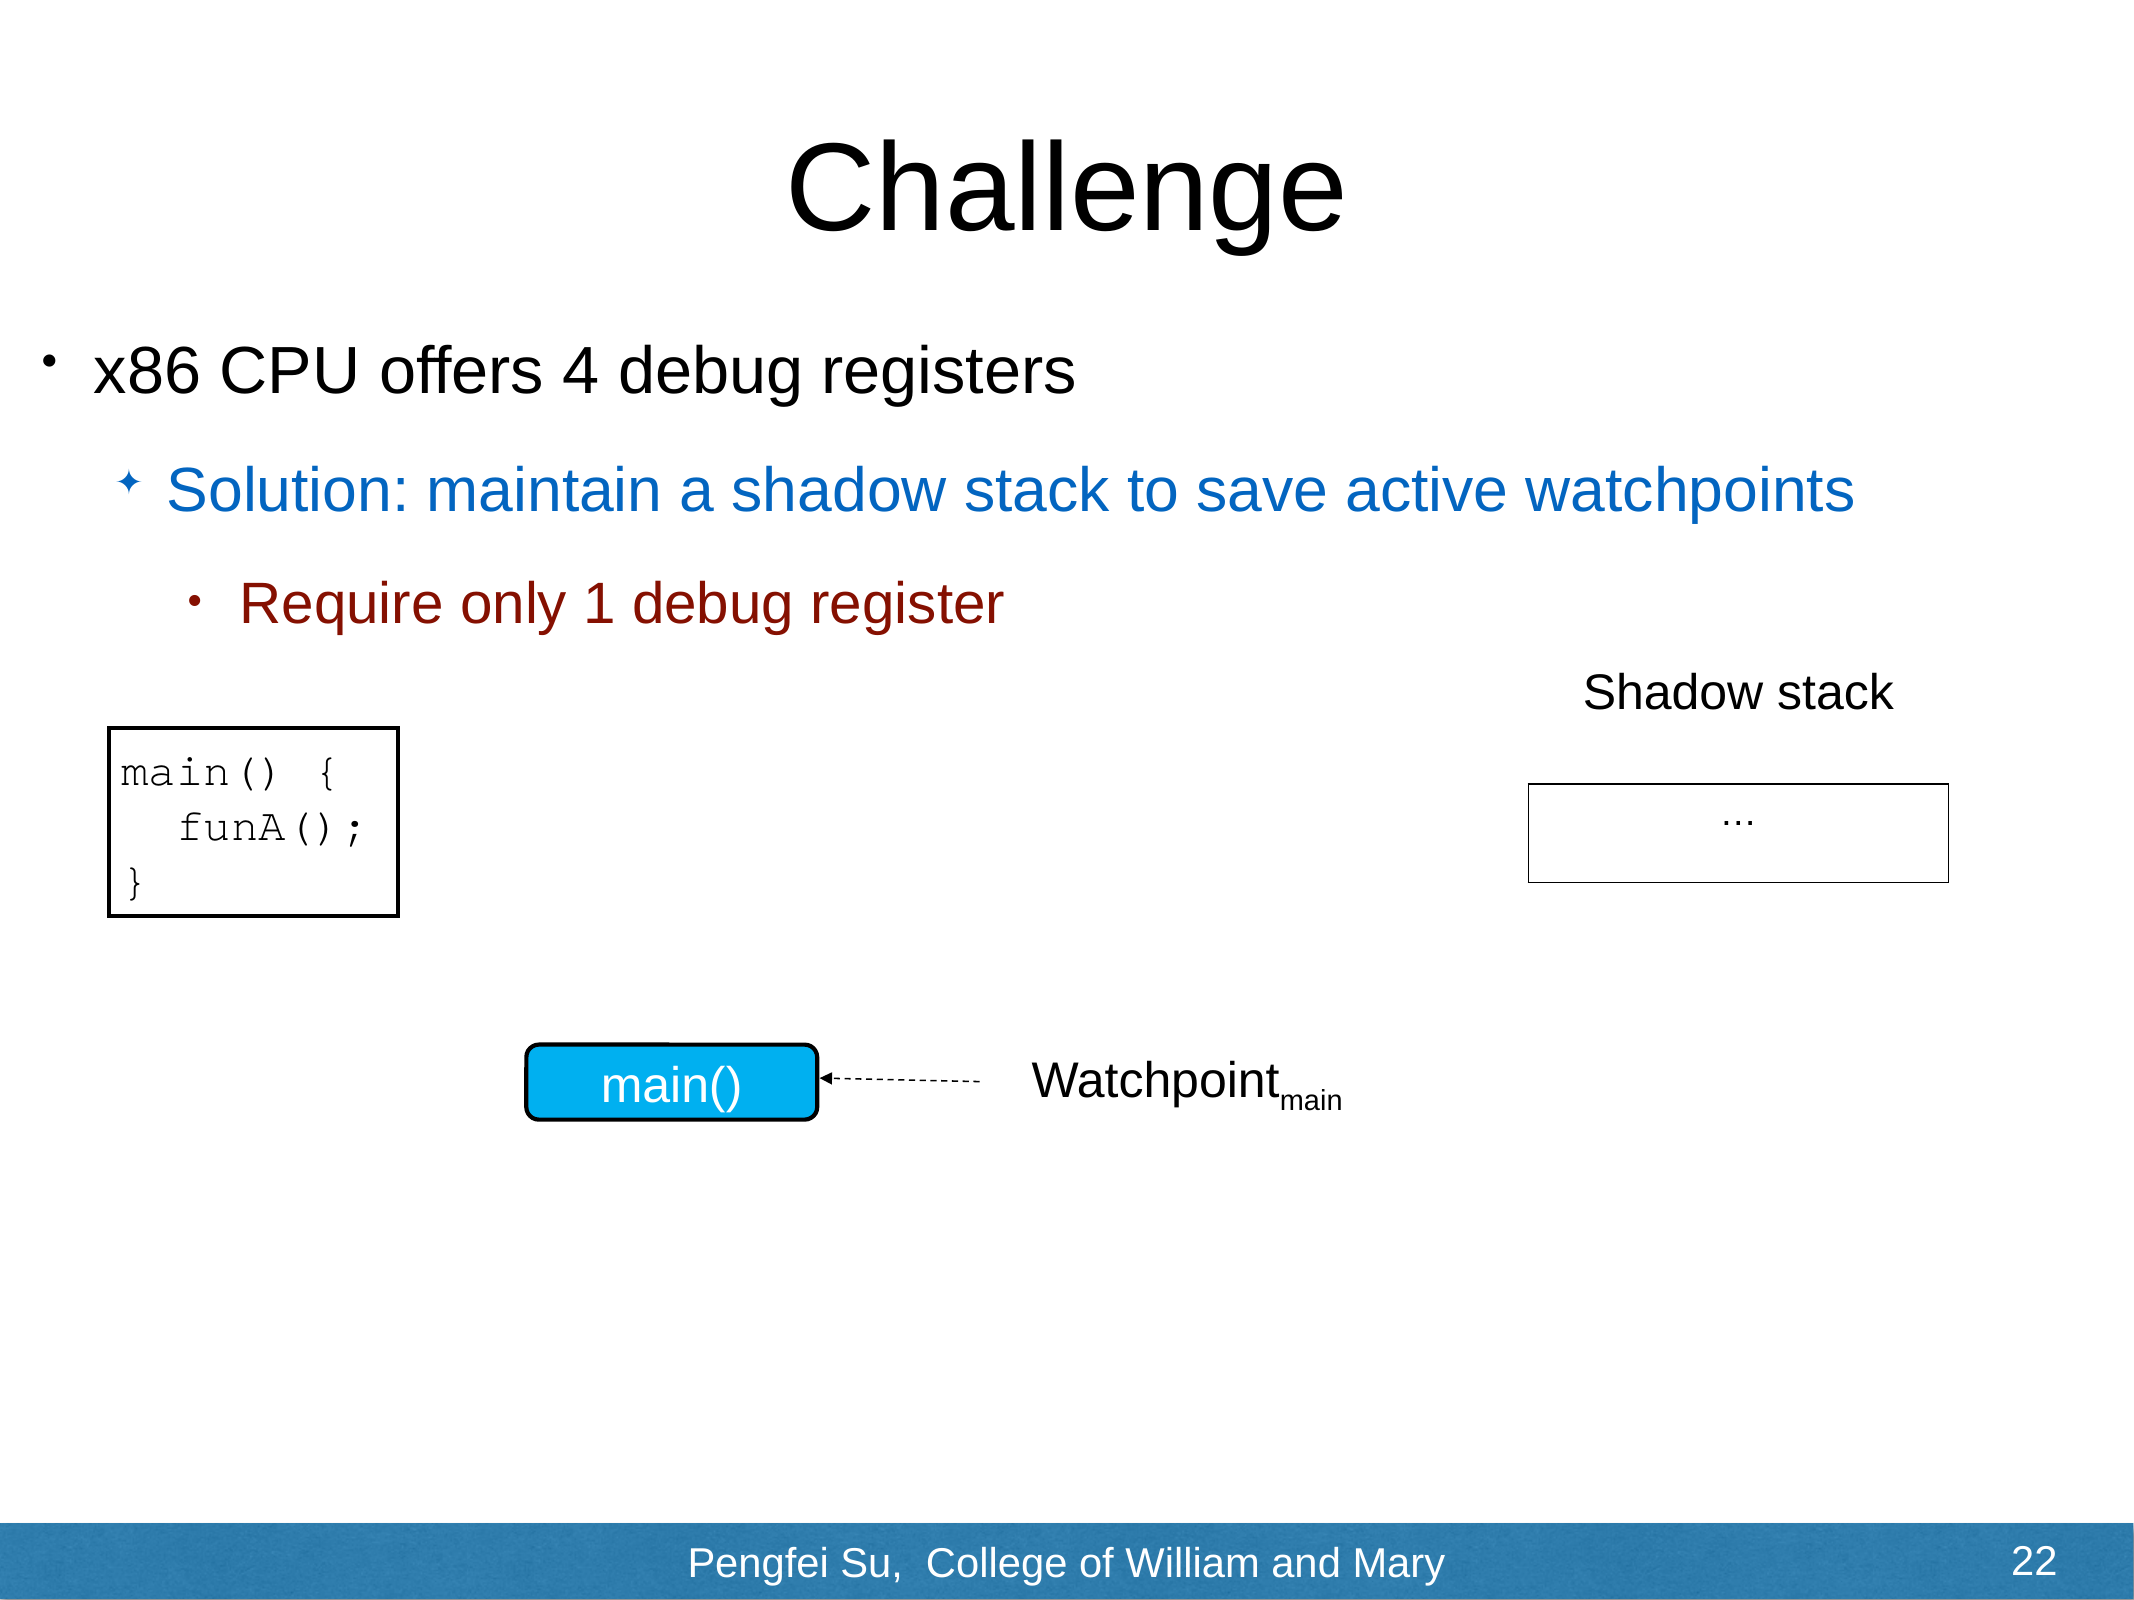

# Challenge
x86 CPU offers 4 debug registers
Solution: maintain a shadow stack to save active watchpoints
Require only 1 debug register

Shadow stack
main() {
  funA();
}
| … |
| --- |
Watchpointmain
main()
22